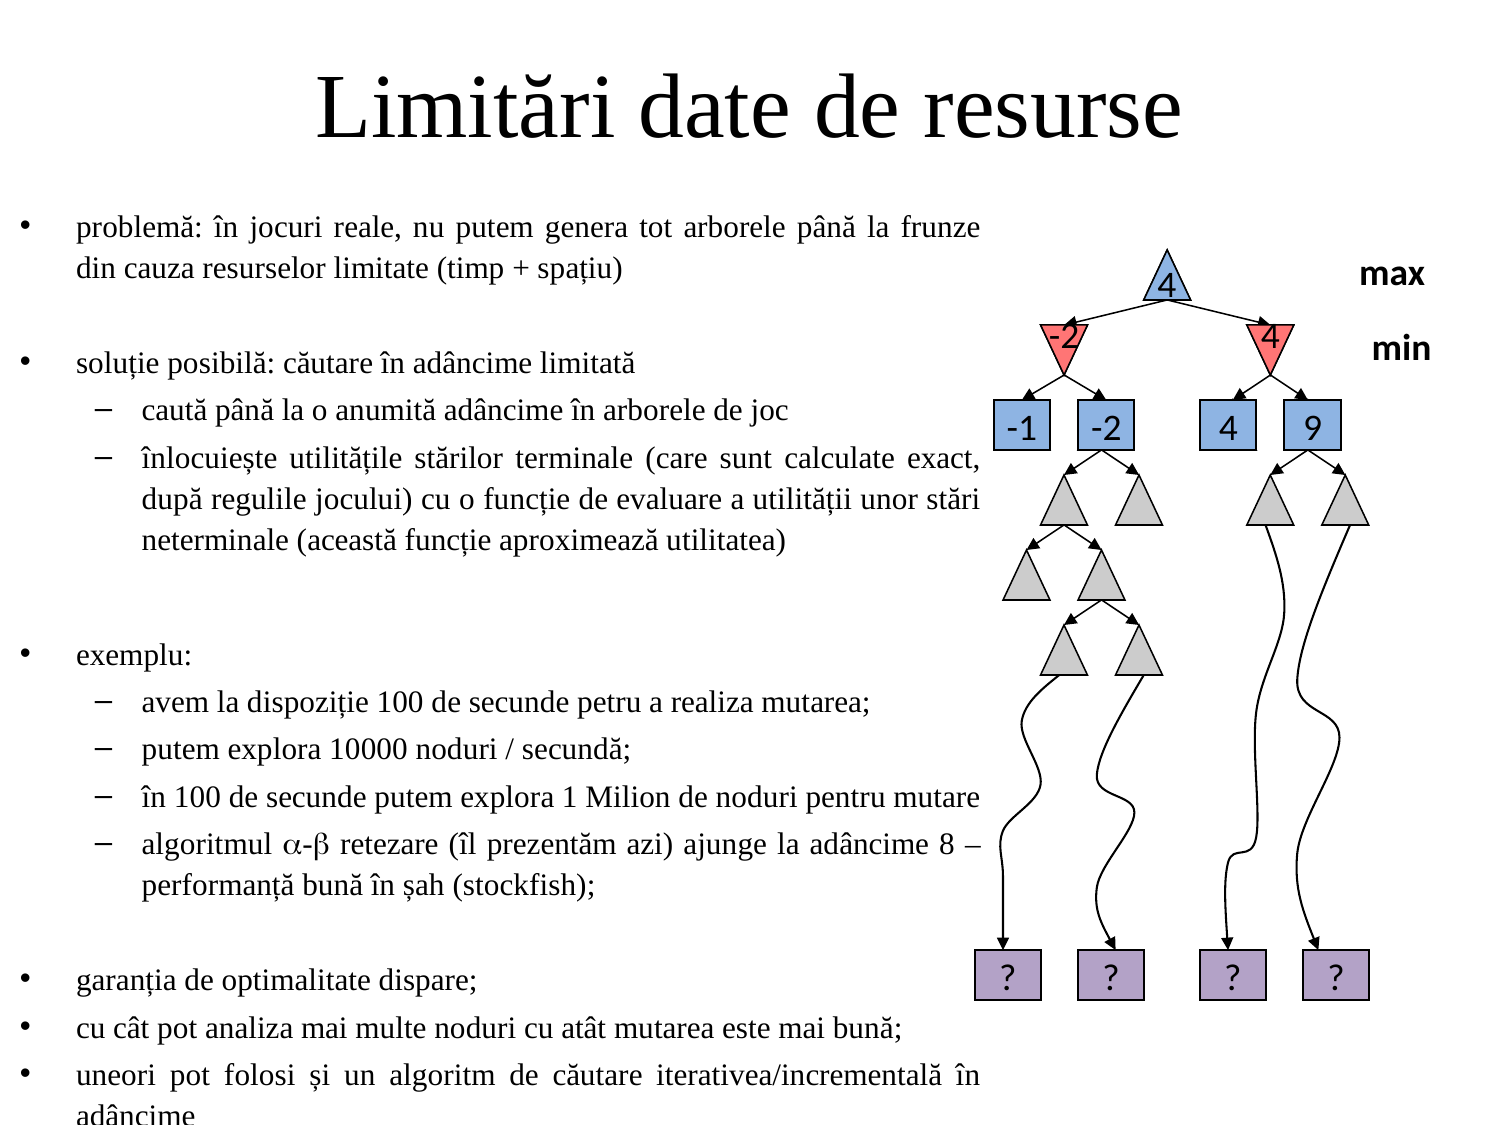

# Limitări date de resurse
problemă: în jocuri reale, nu putem genera tot arborele până la frunze din cauza resurselor limitate (timp + spațiu)

soluție posibilă: căutare în adâncime limitată
caută până la o anumită adâncime în arborele de joc
înlocuiește utilitățile stărilor terminale (care sunt calculate exact, după regulile jocului) cu o funcție de evaluare a utilității unor stări neterminale (această funcție aproximează utilitatea)

exemplu:
avem la dispoziție 100 de secunde petru a realiza mutarea;
putem explora 10000 noduri / secundă;
în 100 de secunde putem explora 1 Milion de noduri pentru mutare
algoritmul α-β retezare (îl prezentăm azi) ajunge la adâncime 8 – performanță bună în șah (stockfish);

garanția de optimalitate dispare;
cu cât pot analiza mai multe noduri cu atât mutarea este mai bună;
uneori pot folosi și un algoritm de căutare iterativea/incrementală în adâncime

max

4
min

-2

4
-1

-2
4

9

?
?
?
?